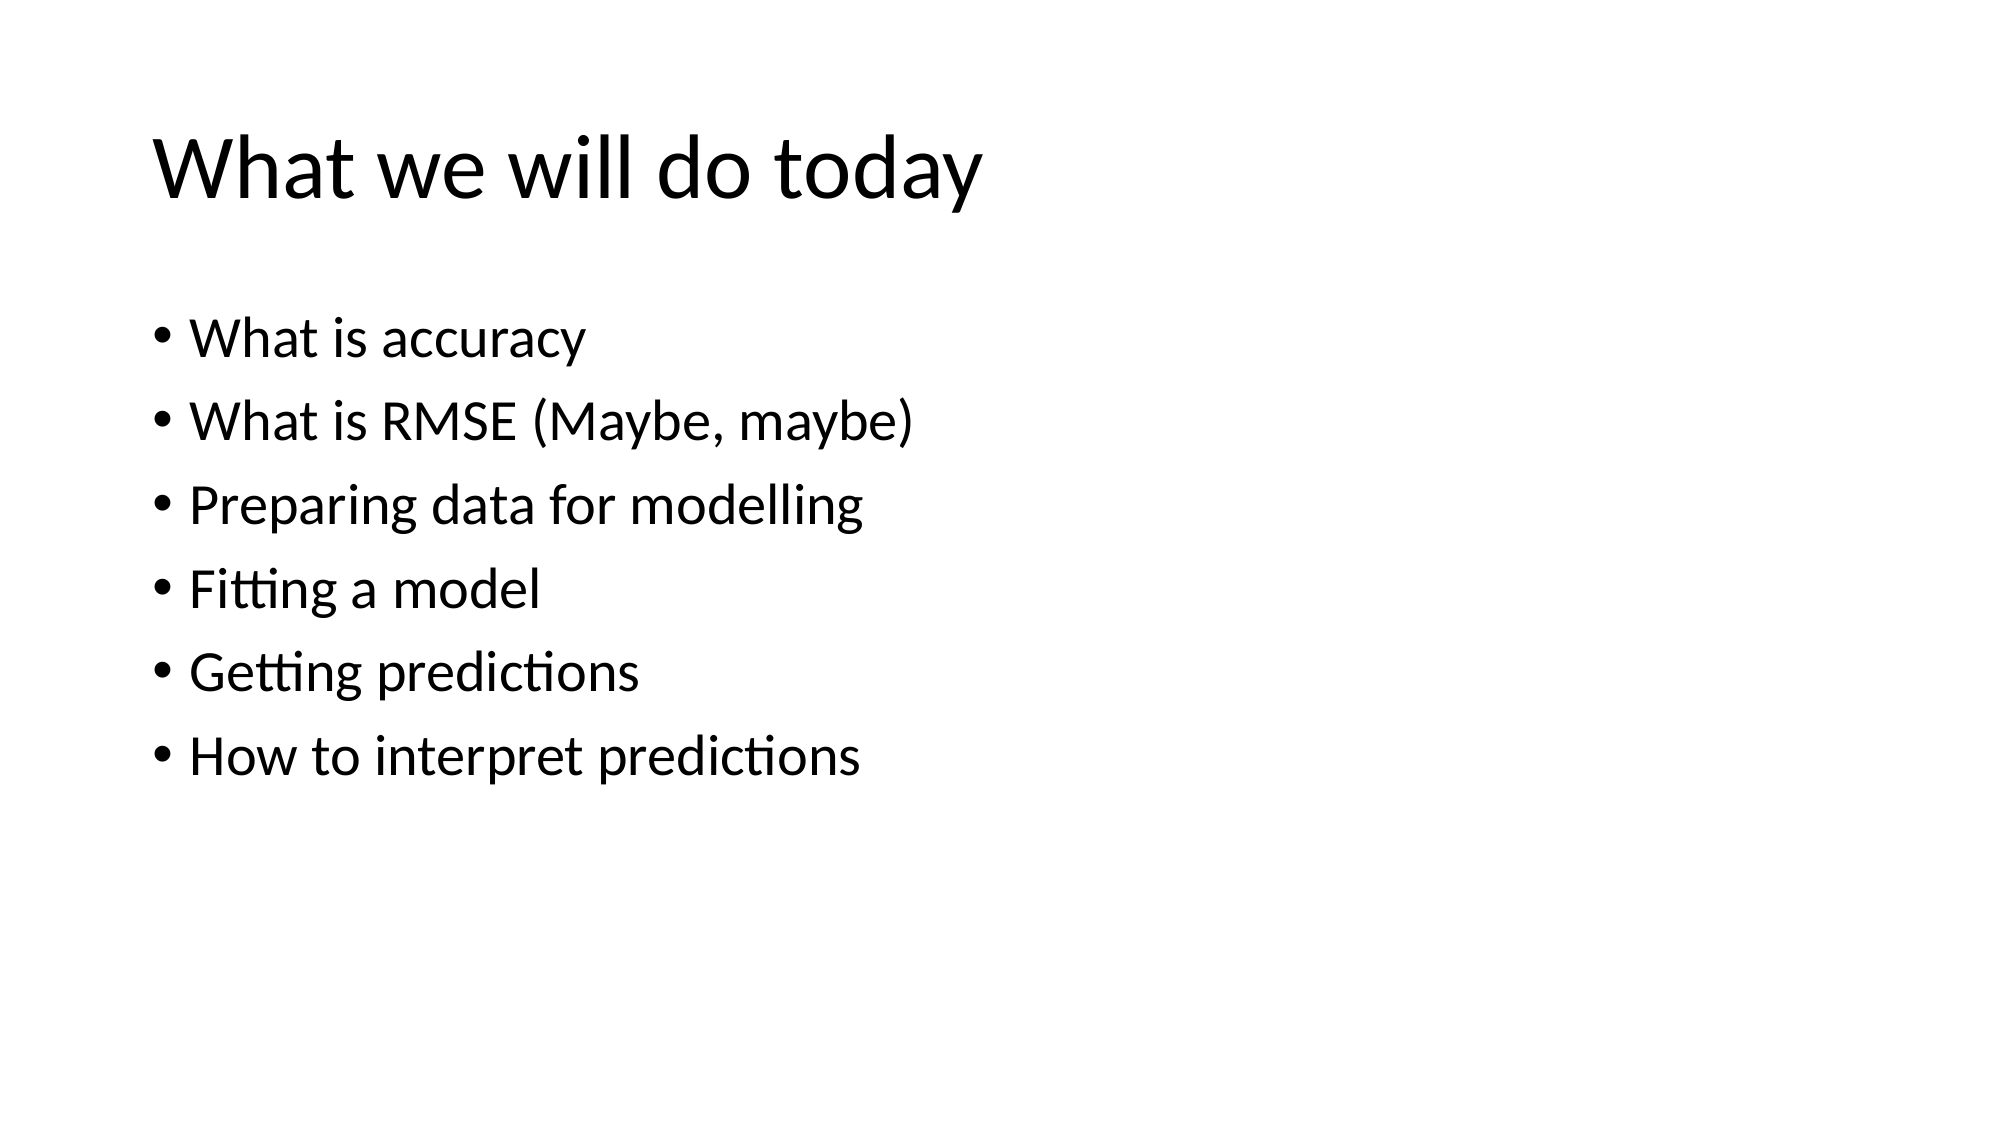

# What we will do today
What is accuracy
What is RMSE (Maybe, maybe)
Preparing data for modelling
Fitting a model
Getting predictions
How to interpret predictions